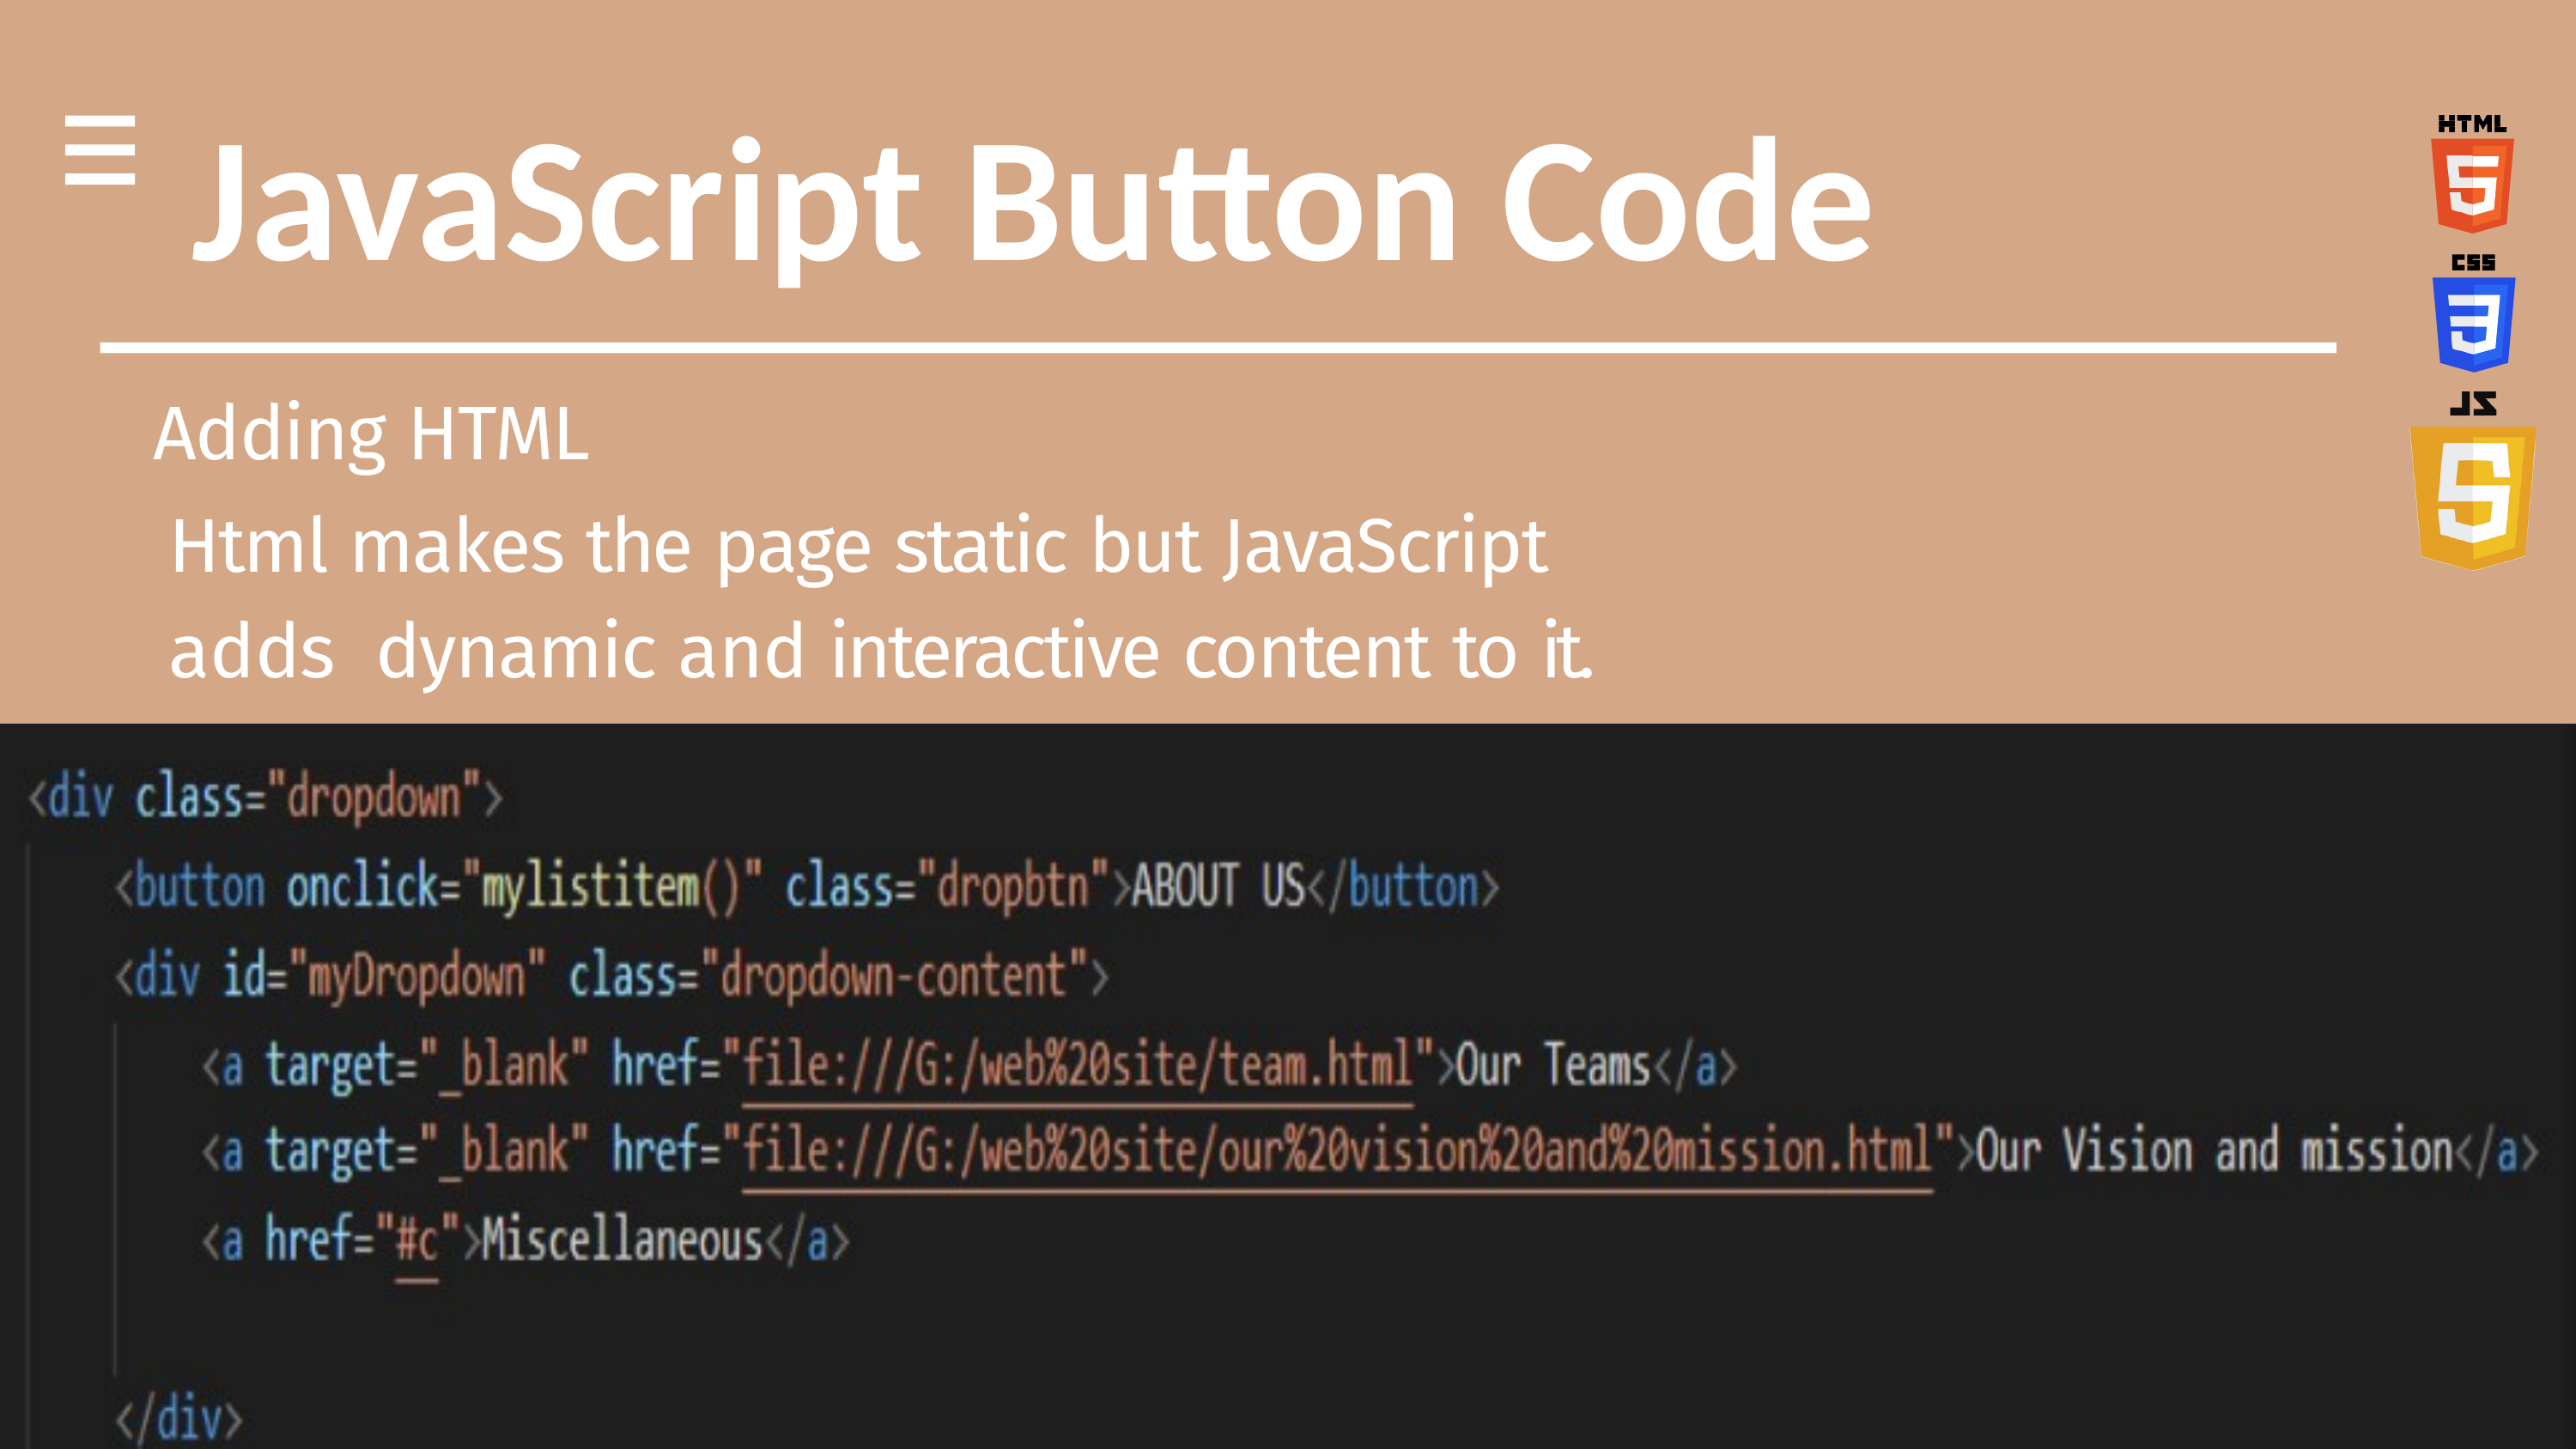

# JavaScript Button Code

Adding HTML
Html makes the page static but JavaScript adds  dynamic and interactive content to it.

14